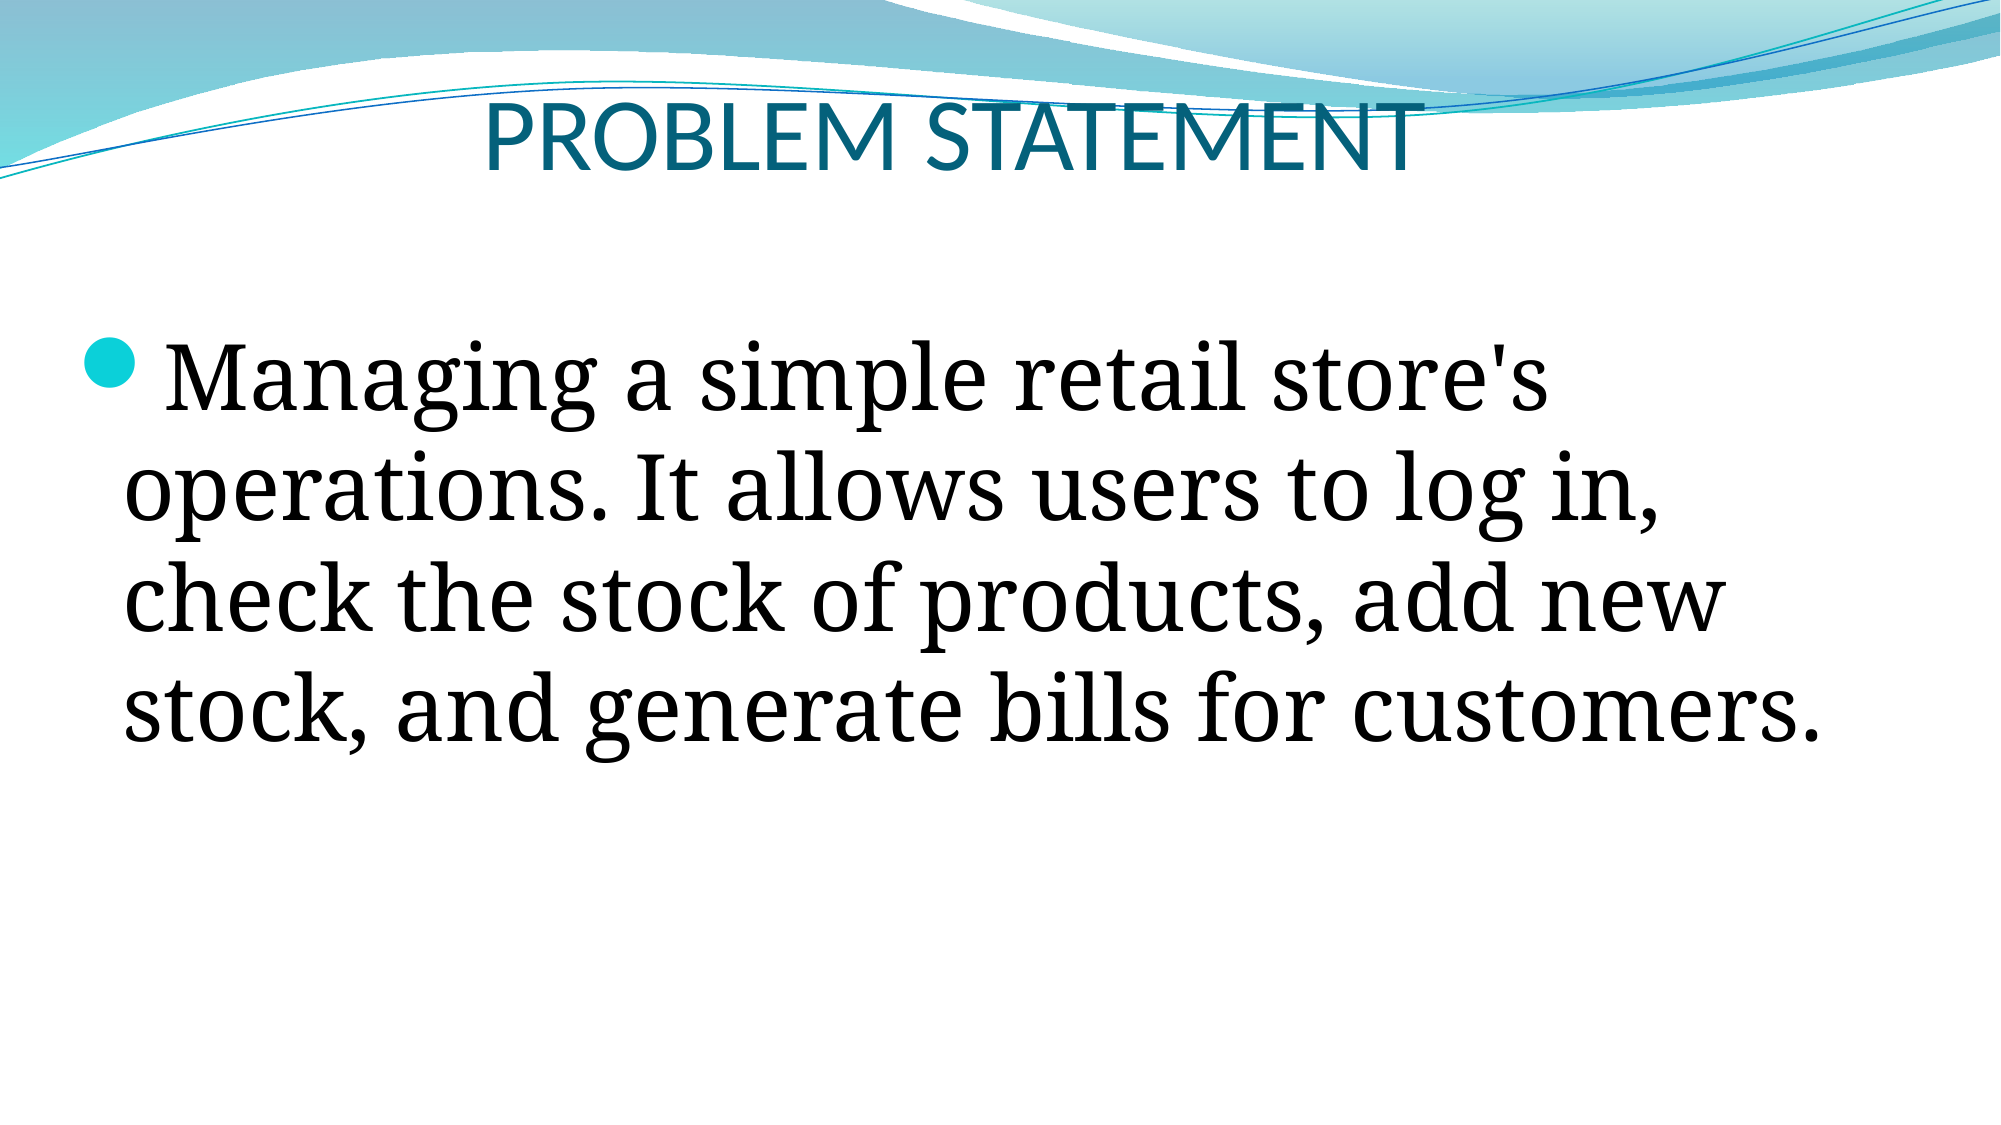

# PROBLEM STATEMENT
Managing a simple retail store's operations. It allows users to log in, check the stock of products, add new stock, and generate bills for customers.